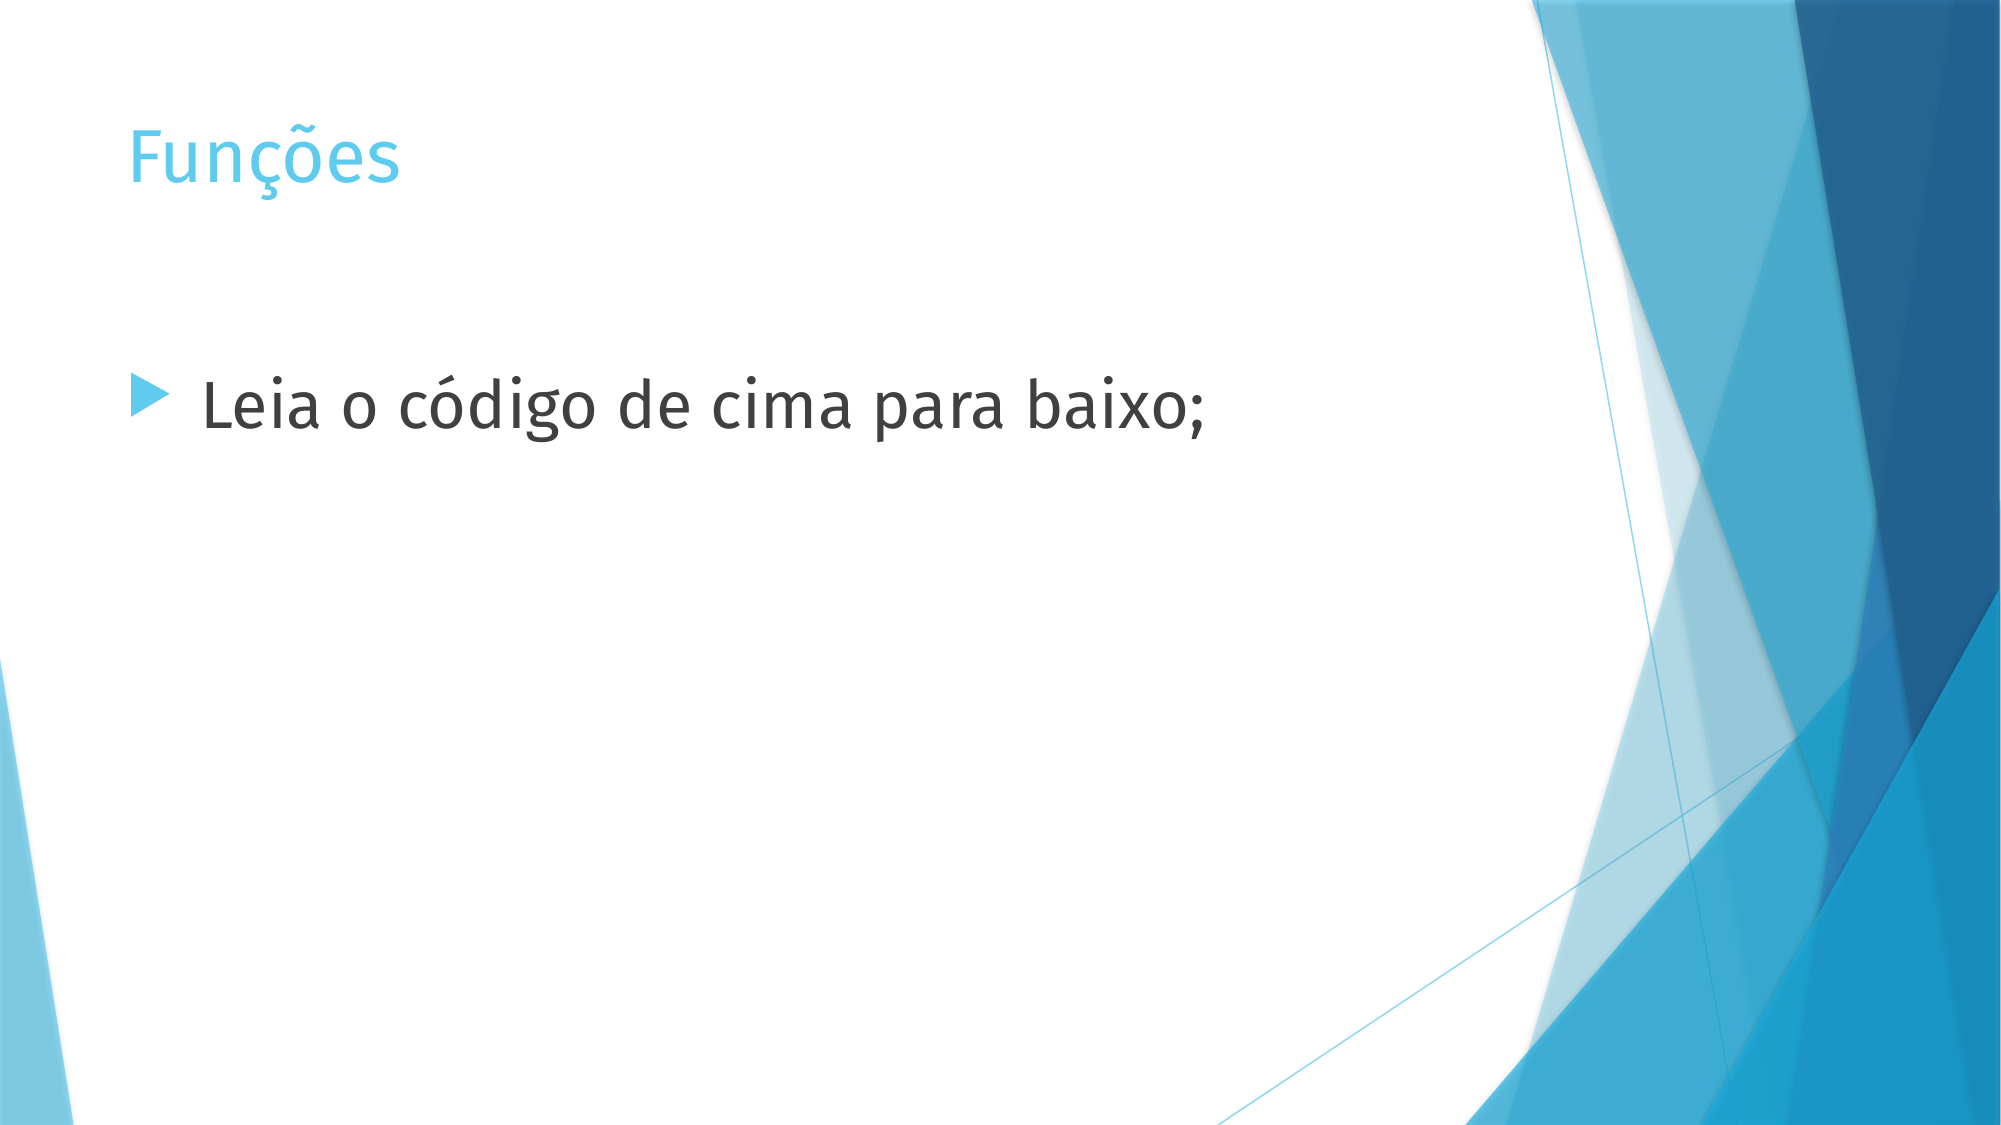

# Funções
 Leia o código de cima para baixo;